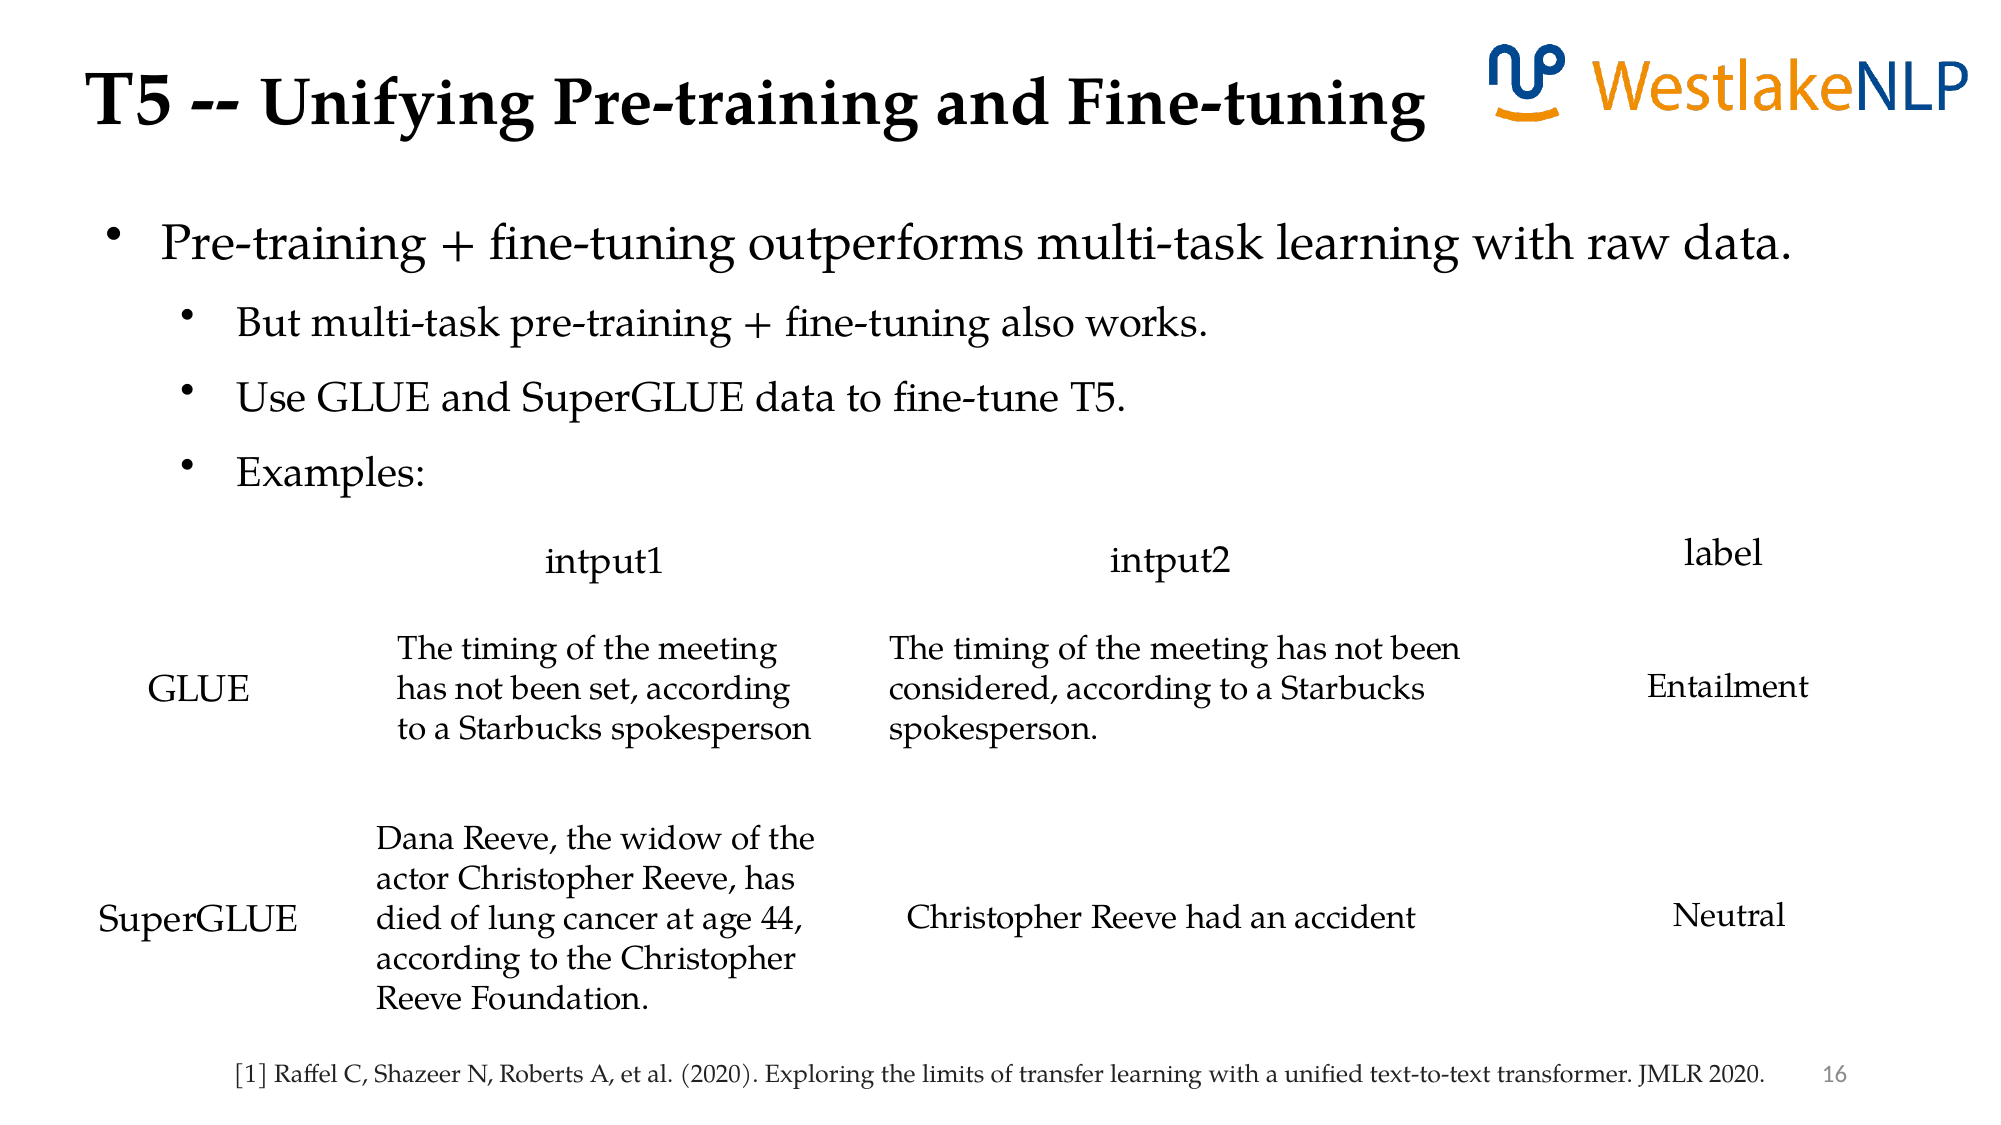

T5 -- Unifying Pre-training and Fine-tuning
Pre-training + fine-tuning outperforms multi-task learning with raw data.
But multi-task pre-training + fine-tuning also works.
Use GLUE and SuperGLUE data to fine-tune T5.
Examples:

label
intput2
intput1
The timing of the meeting
has not been set, according
to a Starbucks spokesperson
The timing of the meeting has not been considered, according to a Starbucks spokesperson.
GLUE
Entailment
Dana Reeve, the widow of the actor Christopher Reeve, has died of lung cancer at age 44,
according to the Christopher Reeve Foundation.
SuperGLUE
Neutral
Christopher Reeve had an accident
16
[1] Raffel C, Shazeer N, Roberts A, et al. (2020). Exploring the limits of transfer learning with a unified text-to-text transformer. JMLR 2020.